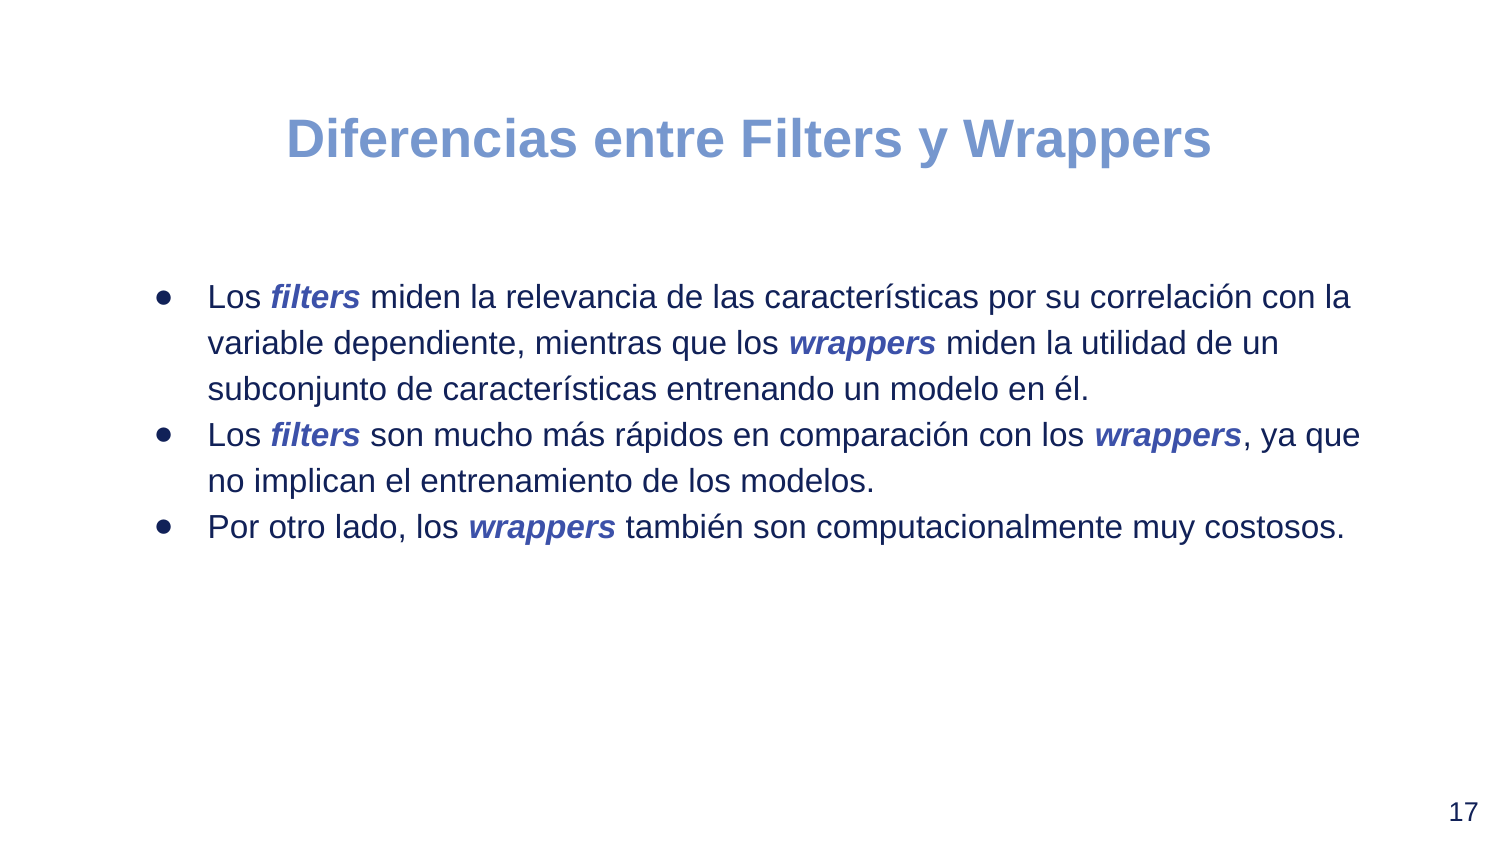

Diferencias entre Filters y Wrappers
Los filters miden la relevancia de las características por su correlación con la variable dependiente, mientras que los wrappers miden la utilidad de un subconjunto de características entrenando un modelo en él.
Los filters son mucho más rápidos en comparación con los wrappers, ya que no implican el entrenamiento de los modelos.
Por otro lado, los wrappers también son computacionalmente muy costosos.
17